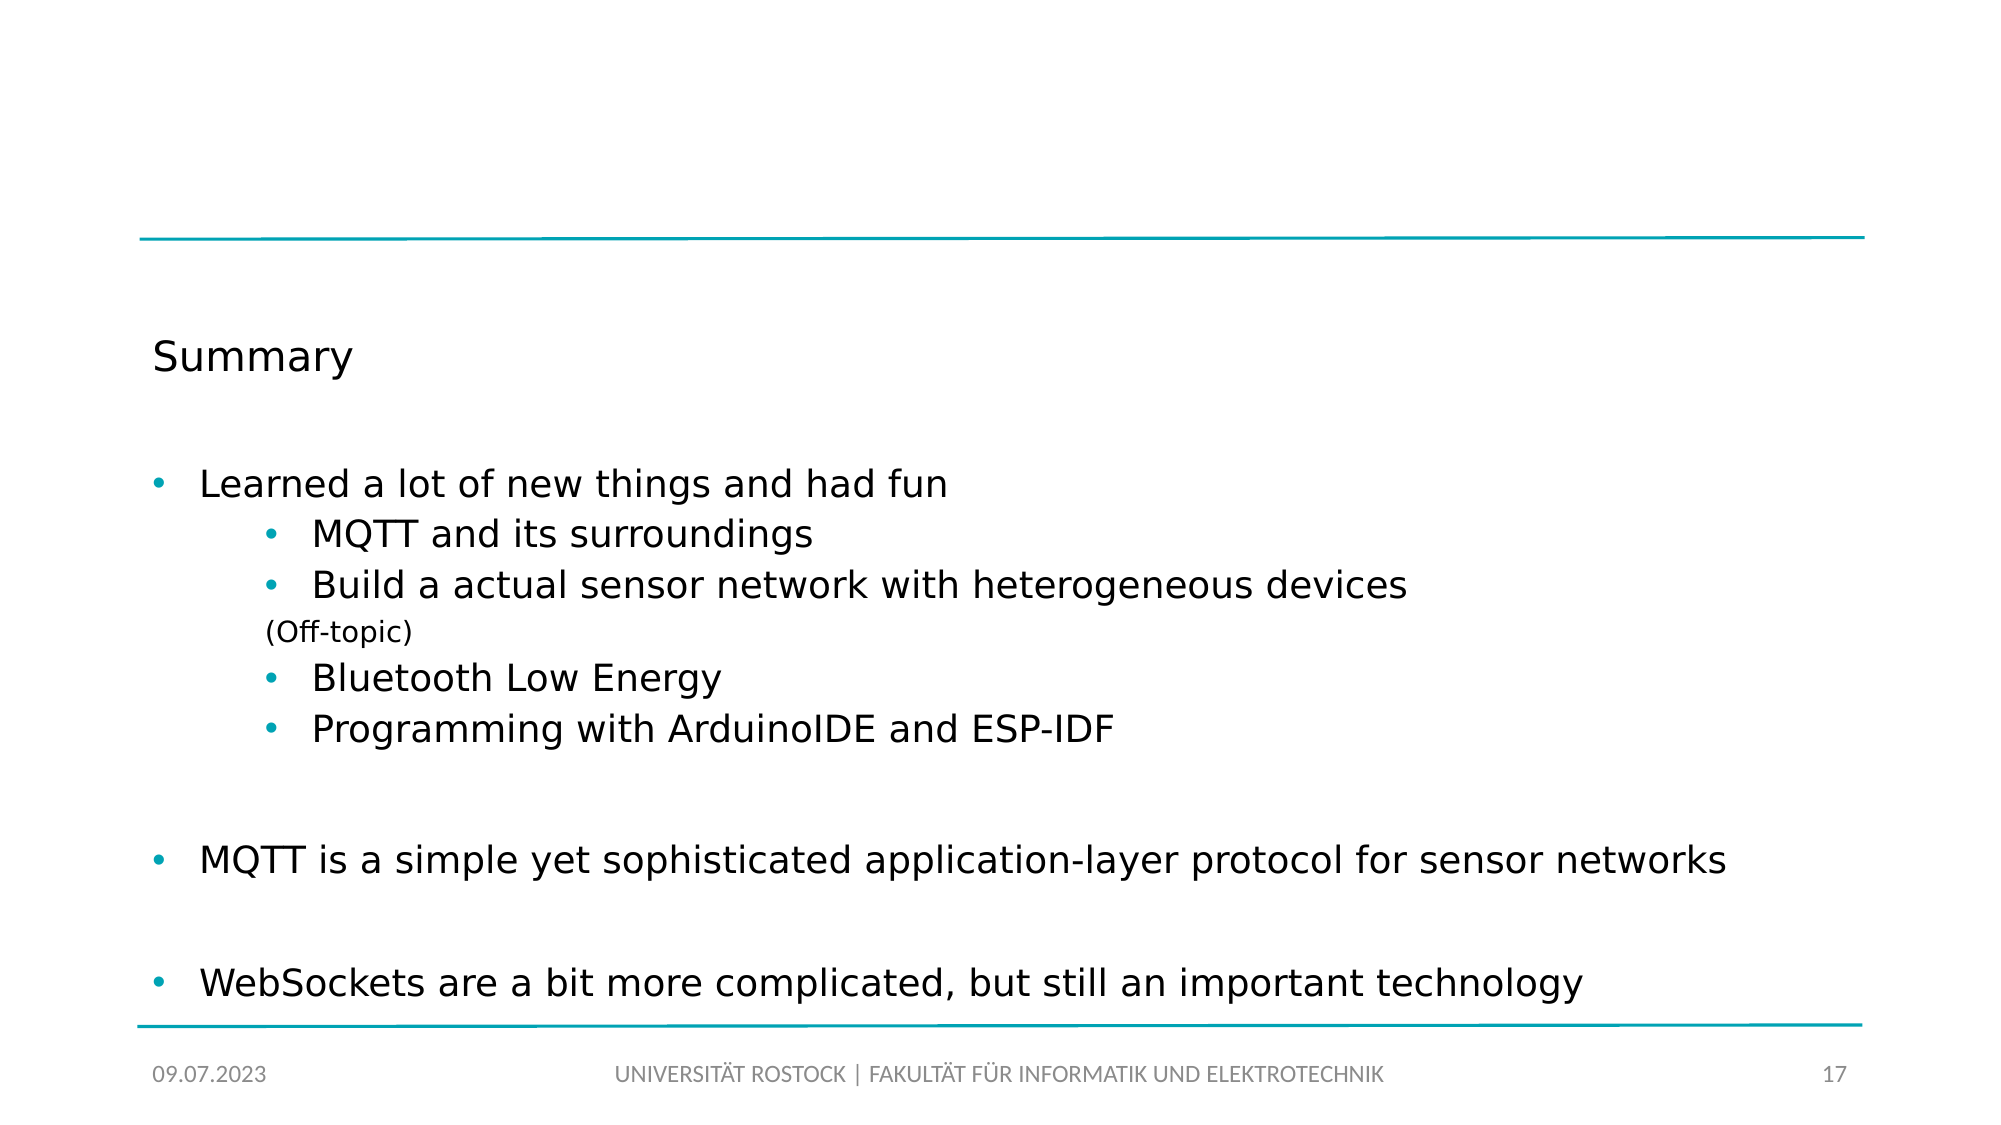

# Summary
Learned a lot of new things and had fun
MQTT and its surroundings
Build a actual sensor network with heterogeneous devices
(Off-topic)
Bluetooth Low Energy
Programming with ArduinoIDE and ESP-IDF

MQTT is a simple yet sophisticated application-layer protocol for sensor networks

WebSockets are a bit more complicated, but still an important technology

09.07.2023
UNIVERSITÄT ROSTOCK | FAKULTÄT FÜR INFORMATIK UND ELEKTROTECHNIK
17